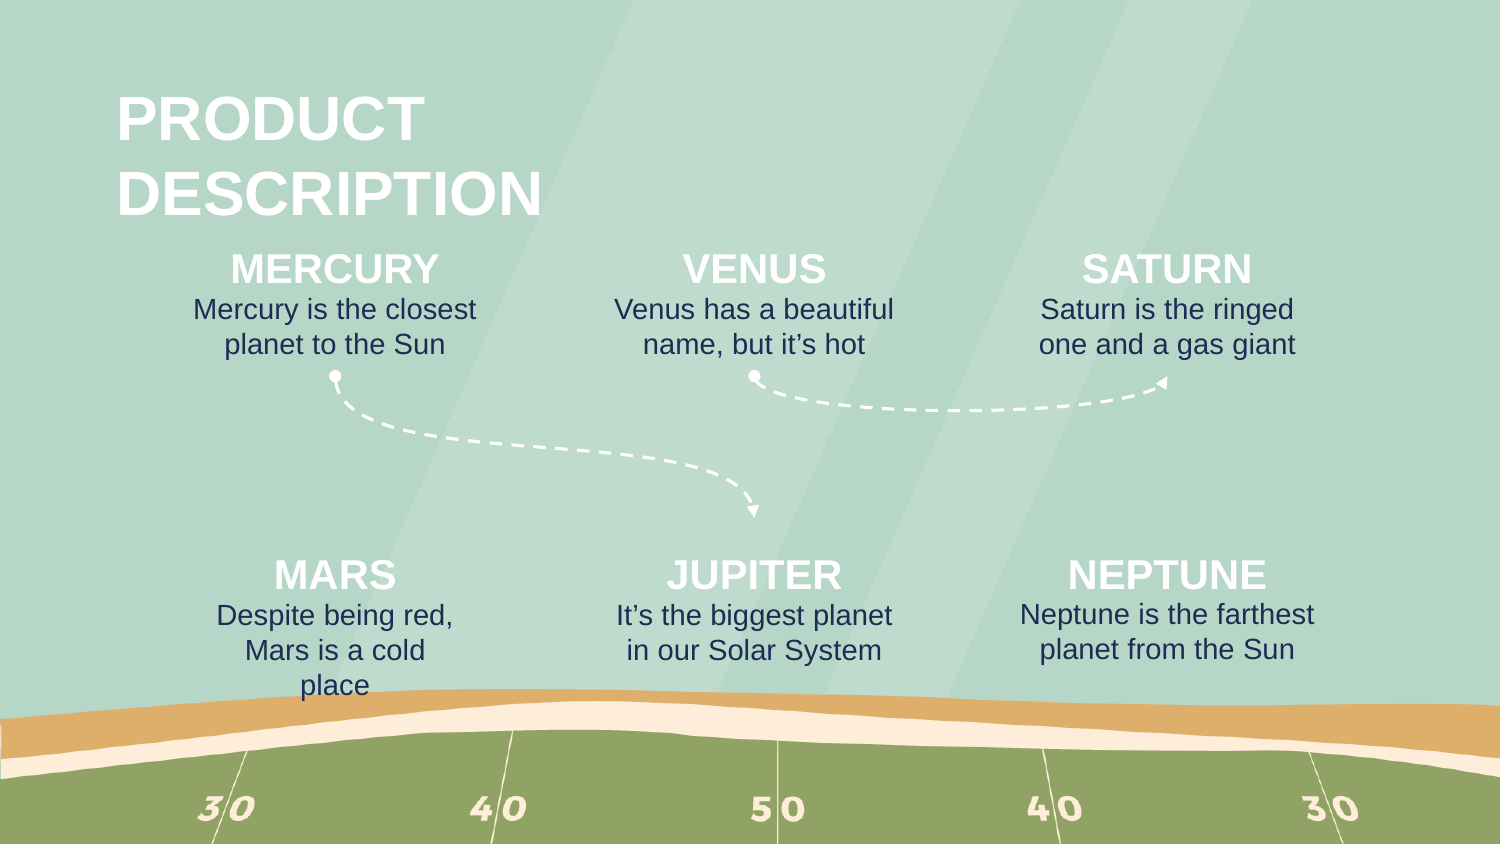

# PRODUCT DESCRIPTION
MERCURY
VENUS
SATURN
Mercury is the closest planet to the Sun
Venus has a beautiful name, but it’s hot
Saturn is the ringed one and a gas giant
MARS
JUPITER
NEPTUNE
Neptune is the farthest planet from the Sun
Despite being red, Mars is a cold place
It’s the biggest planet in our Solar System